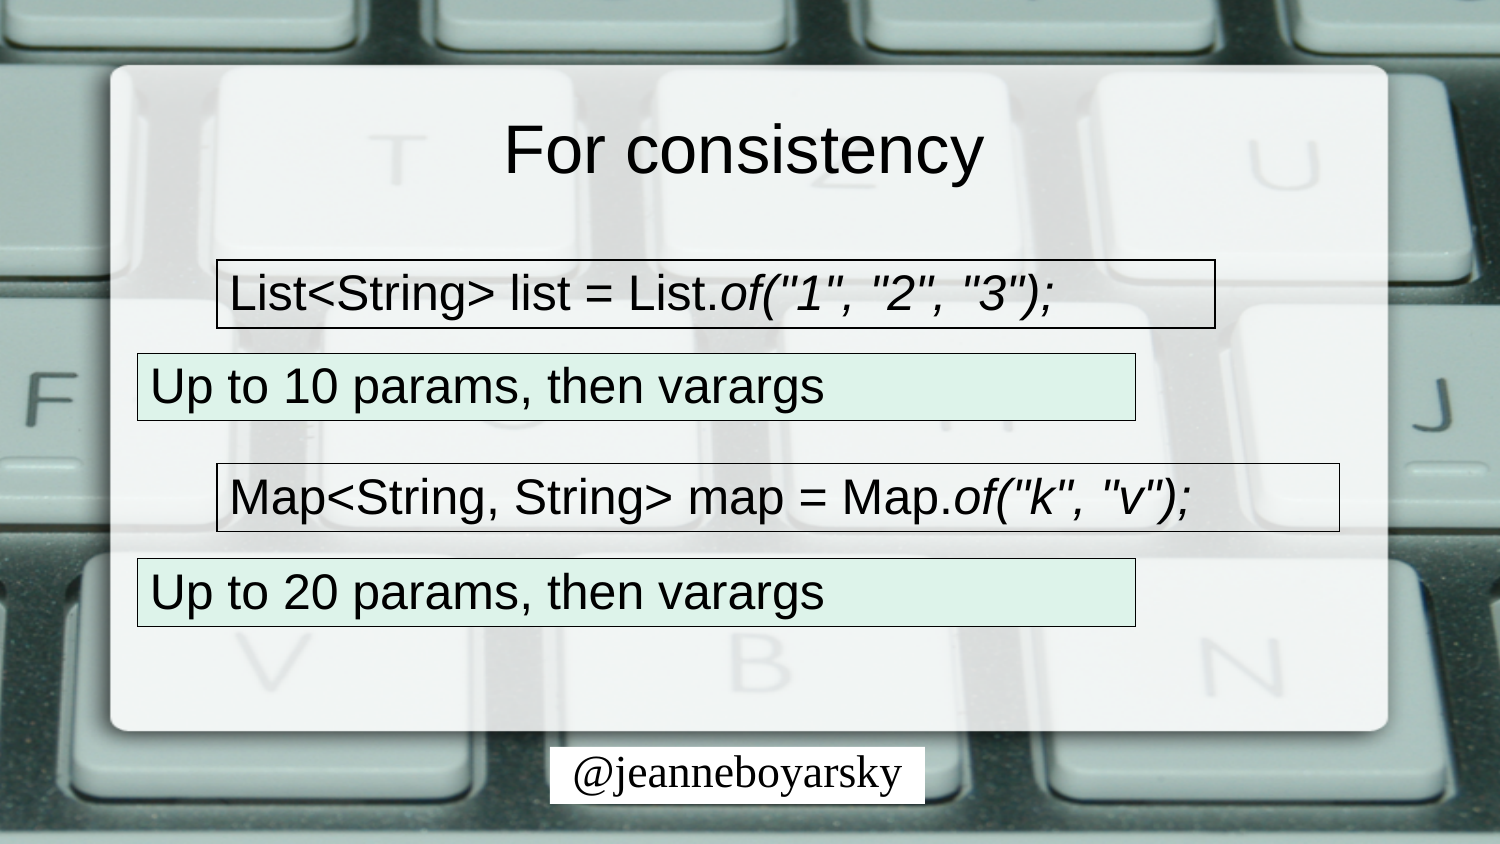

# For consistency
List<String> list = List.of("1", "2", "3");
Up to 10 params, then varargs
Map<String, String> map = Map.of("k", "v");
Up to 20 params, then varargs